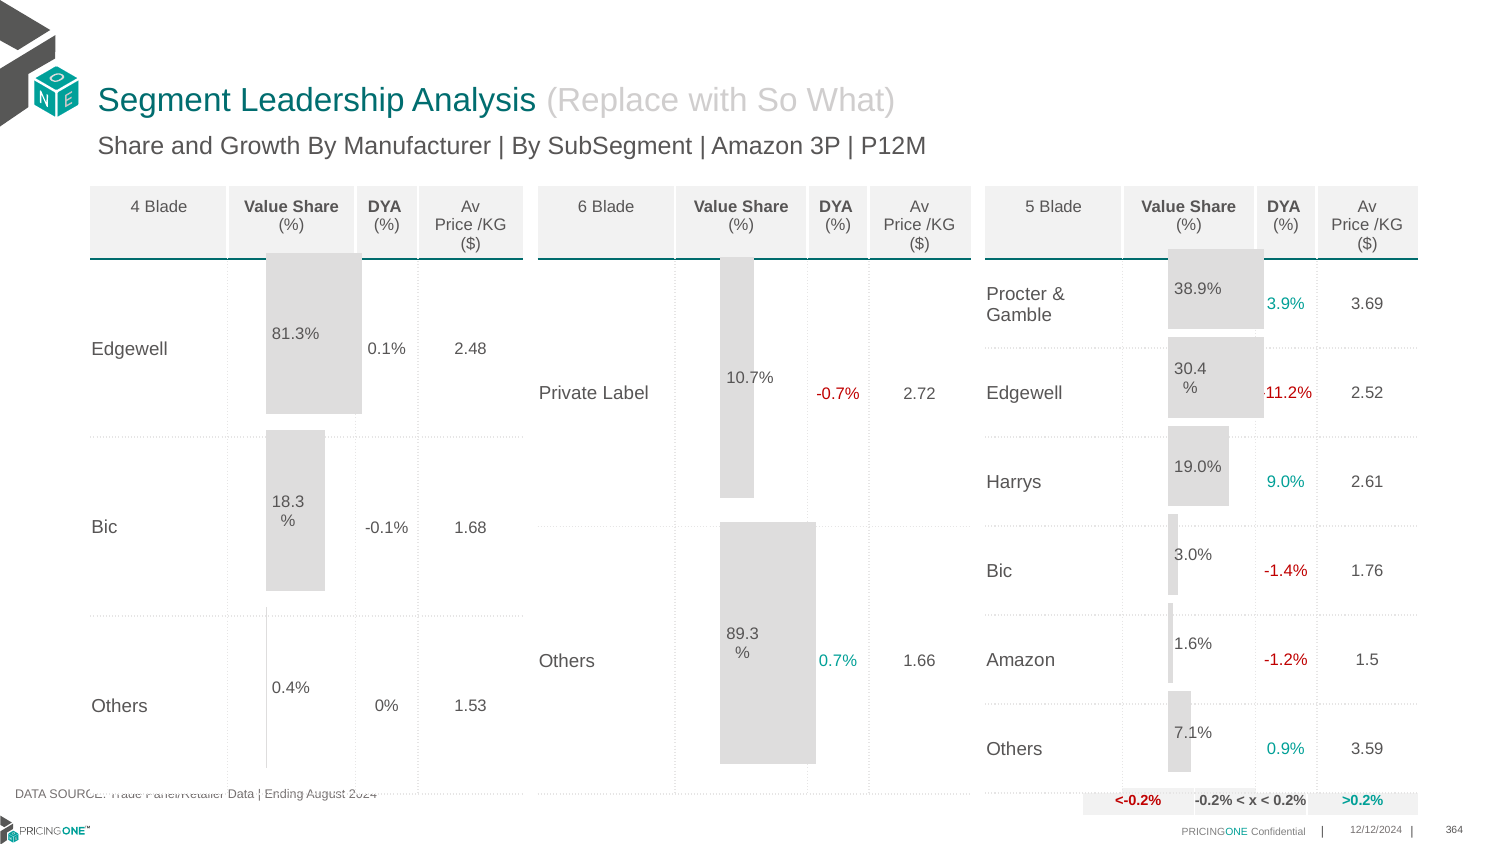

# Segment Leadership Analysis (Replace with So What)
Share and Growth By Manufacturer | By SubSegment | Amazon 3P | P12M
| 6 Blade | Value Share (%) | DYA (%) | Av Price /KG ($) |
| --- | --- | --- | --- |
| Private Label |  | -0.7% | 2.72 |
| Others |  | 0.7% | 1.66 |
| 4 Blade | Value Share (%) | DYA (%) | Av Price /KG ($) |
| --- | --- | --- | --- |
| Edgewell |  | 0.1% | 2.48 |
| Bic |  | -0.1% | 1.68 |
| Others |  | 0% | 1.53 |
| 5 Blade | Value Share (%) | DYA (%) | Av Price /KG ($) |
| --- | --- | --- | --- |
| Procter & Gamble |  | 3.9% | 3.69 |
| Edgewell |  | -11.2% | 2.52 |
| Harrys |  | 9.0% | 2.61 |
| Bic |  | -1.4% | 1.76 |
| Amazon |  | -1.2% | 1.5 |
| Others |  | 0.9% | 3.59 |

### Chart

| Category | Amazon 3P | 4 Blade |
|---|---|
|  | 0.8130584247901872 |

### Chart

| Category | Amazon 3P | 6 Blade |
|---|---|
|  | 0.10667648951775464 |

### Chart

| Category | Amazon 3P | 5 Blade |
|---|---|
|  | 0.3886531498035747 |
DATA SOURCE: Trade Panel/Retailer Data | Ending August 2024
| <-0.2% | -0.2% < x < 0.2% | >0.2% |
| --- | --- | --- |

12/12/2024
364